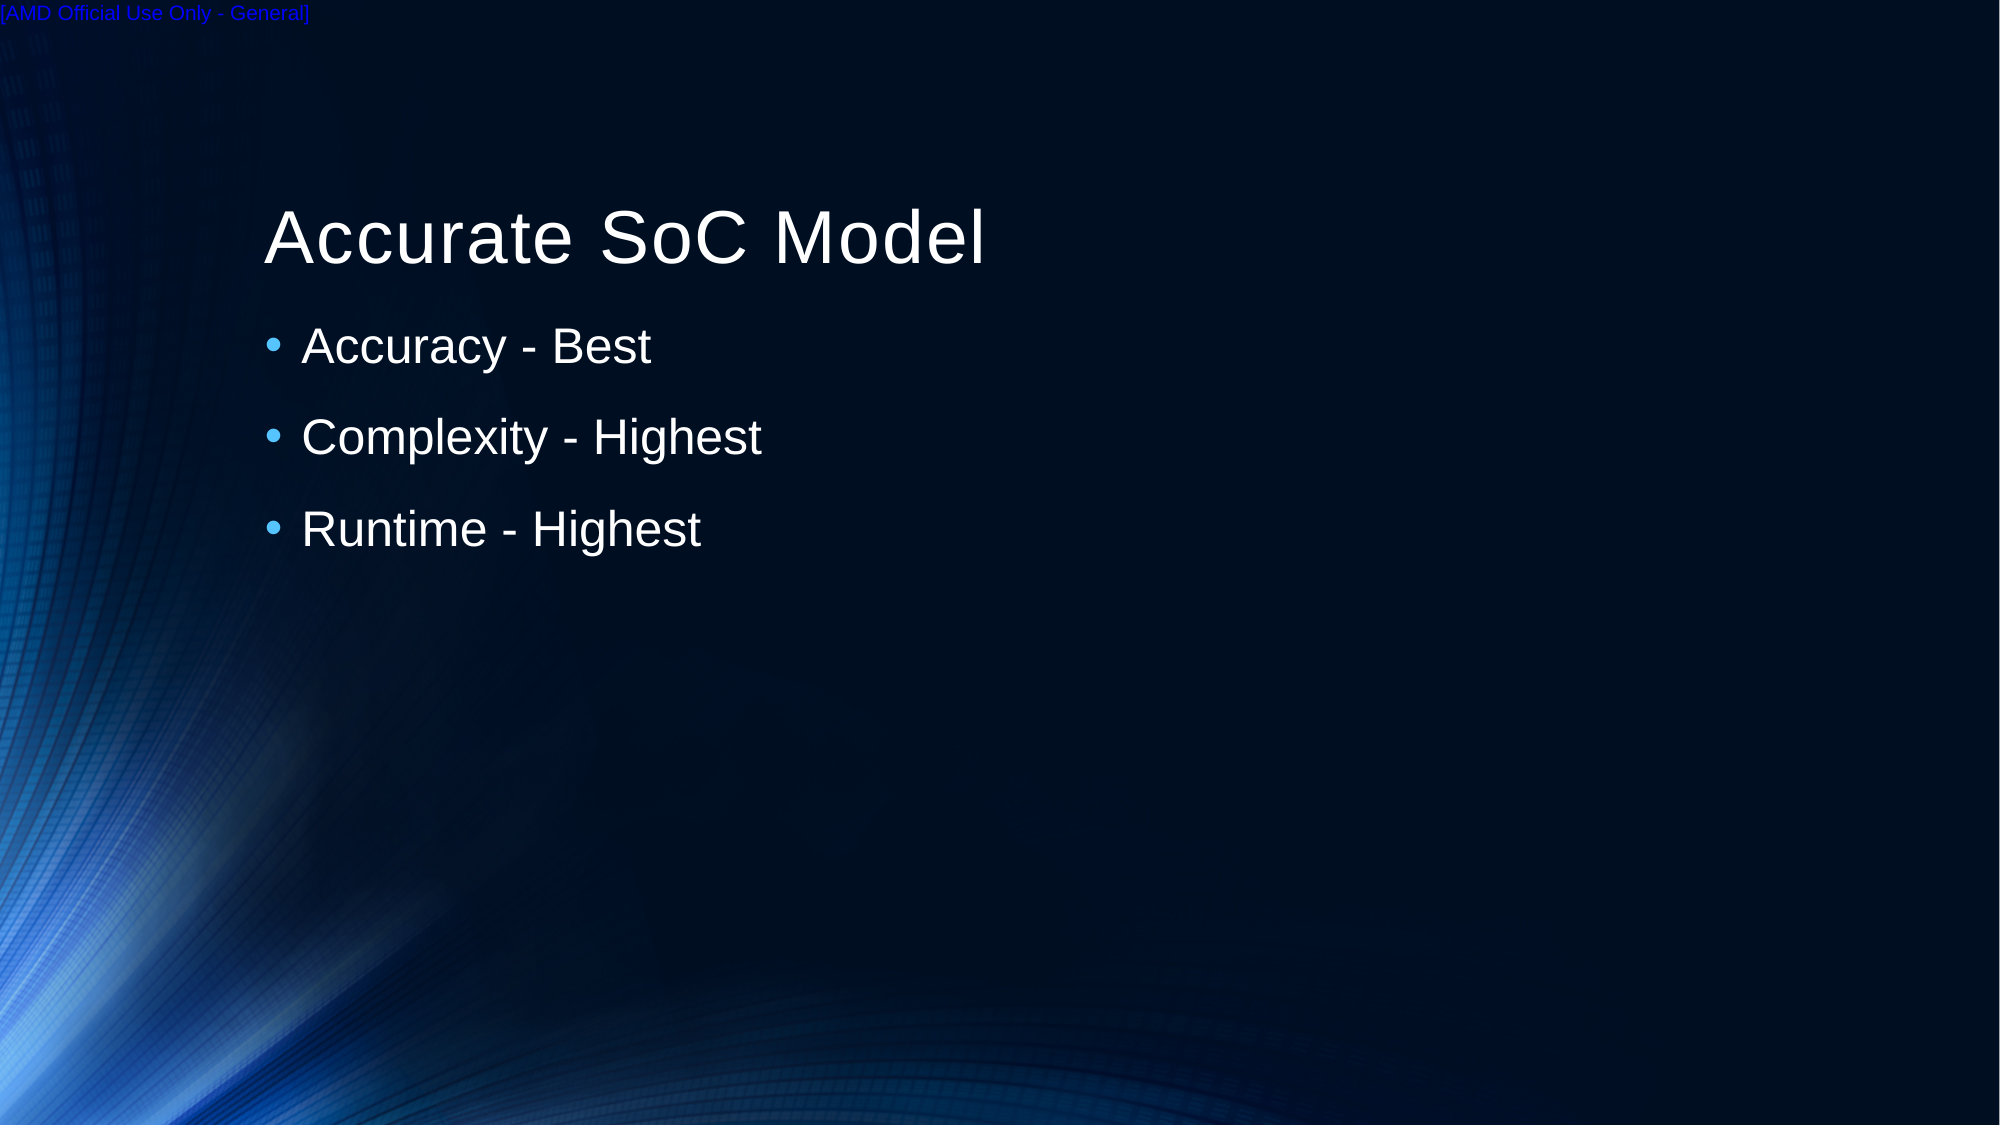

# Accurate SoC Model
Accuracy - Best
Complexity - Highest
Runtime - Highest